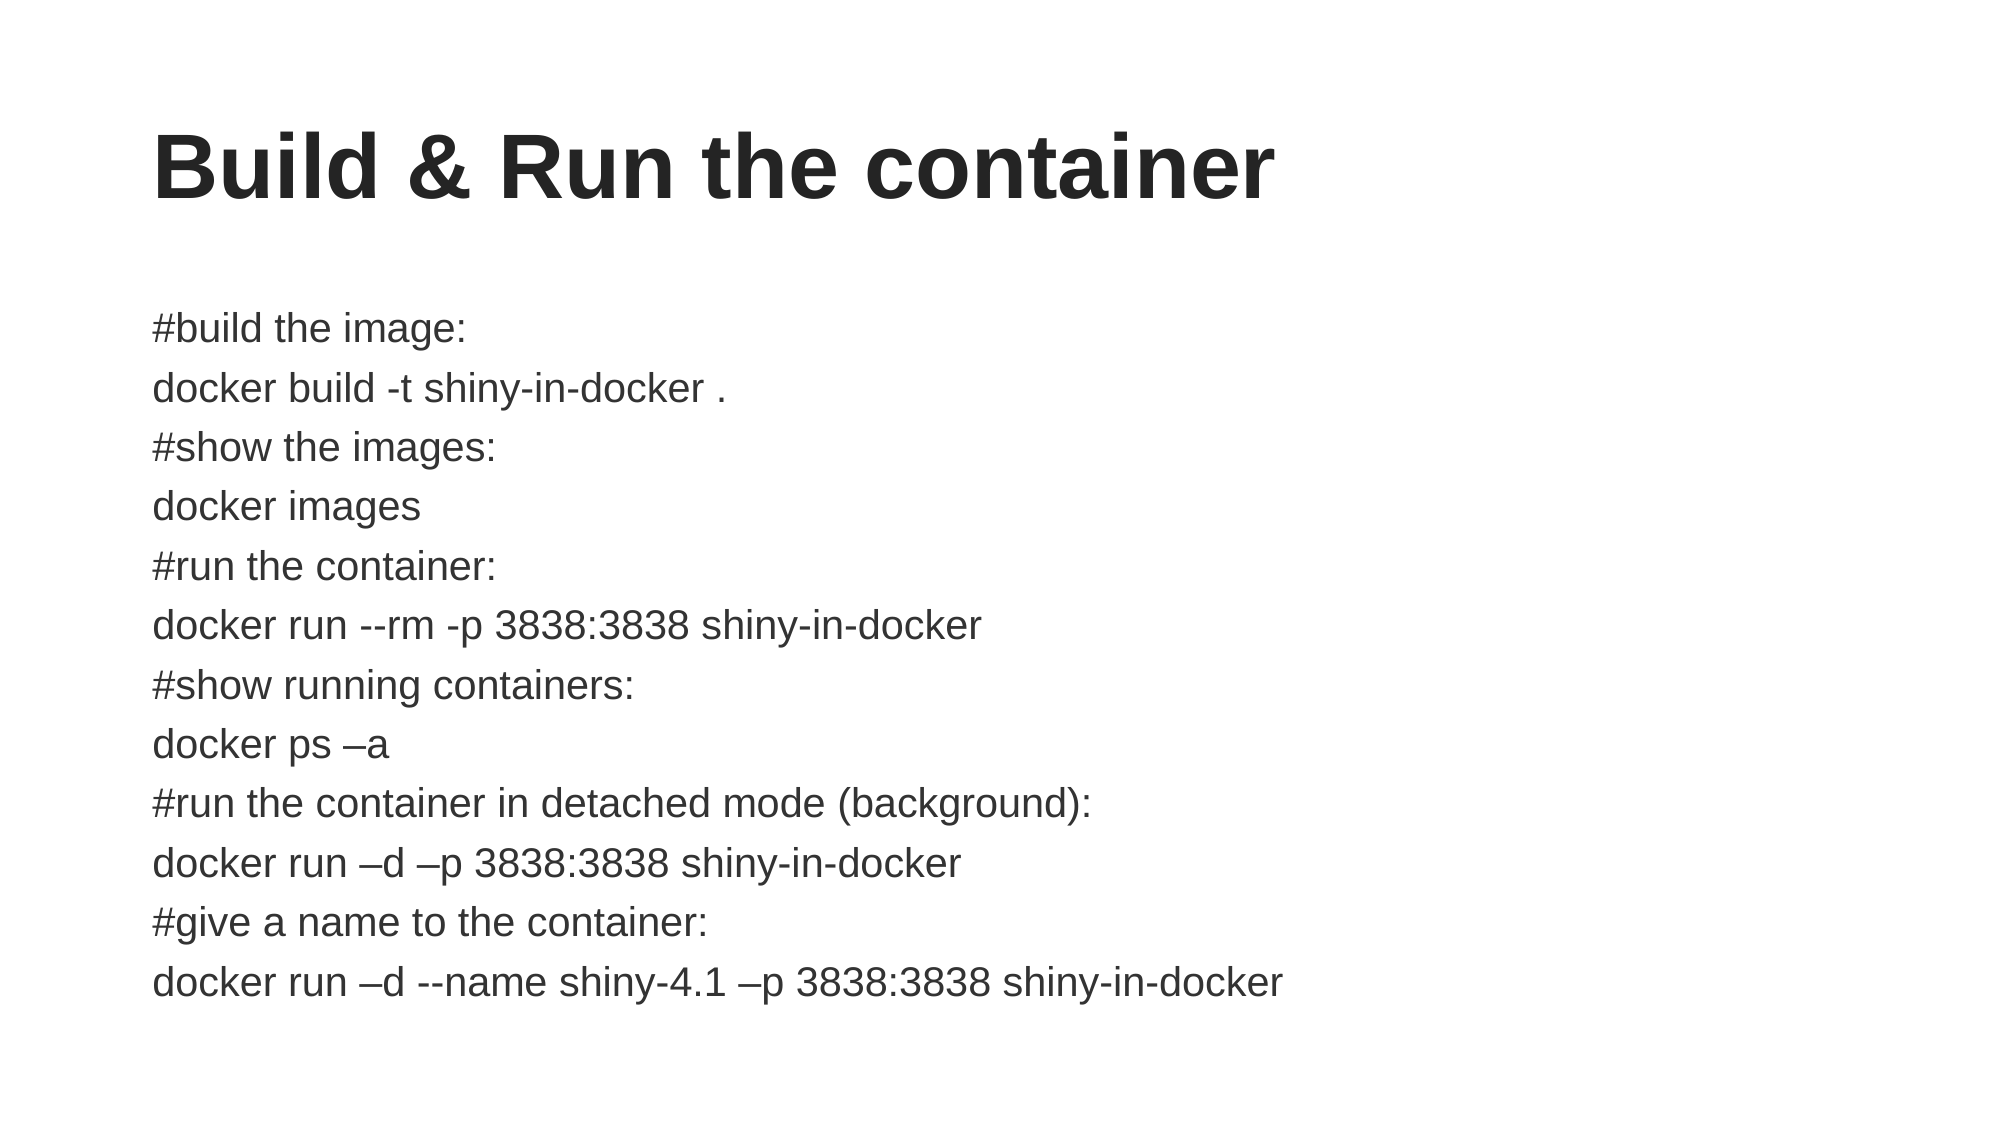

# Build & Run the container
#build the image:
docker build -t shiny-in-docker .
#show the images:
docker images
#run the container:
docker run --rm -p 3838:3838 shiny-in-docker
#show running containers:
docker ps –a
#run the container in detached mode (background):
docker run –d –p 3838:3838 shiny-in-docker
#give a name to the container:
docker run –d --name shiny-4.1 –p 3838:3838 shiny-in-docker